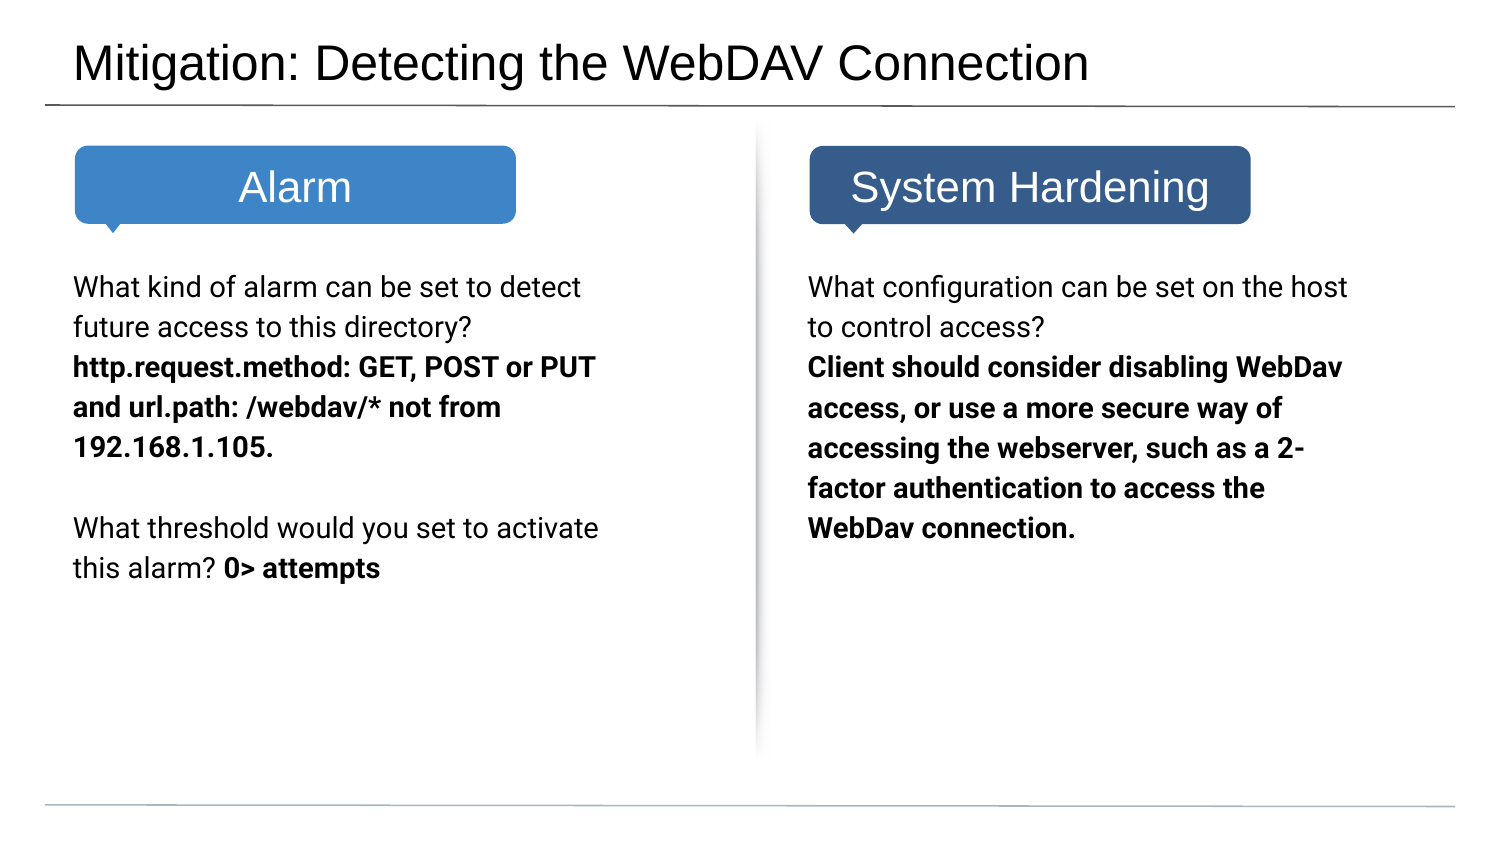

# Mitigation: Detecting the WebDAV Connection
What kind of alarm can be set to detect future access to this directory?
http.request.method: GET, POST or PUT and url.path: /webdav/* not from 192.168.1.105.

What threshold would you set to activate this alarm? 0> attempts

What configuration can be set on the host to control access?
Client should consider disabling WebDav access, or use a more secure way of accessing the webserver, such as a 2-factor authentication to access the WebDav connection.